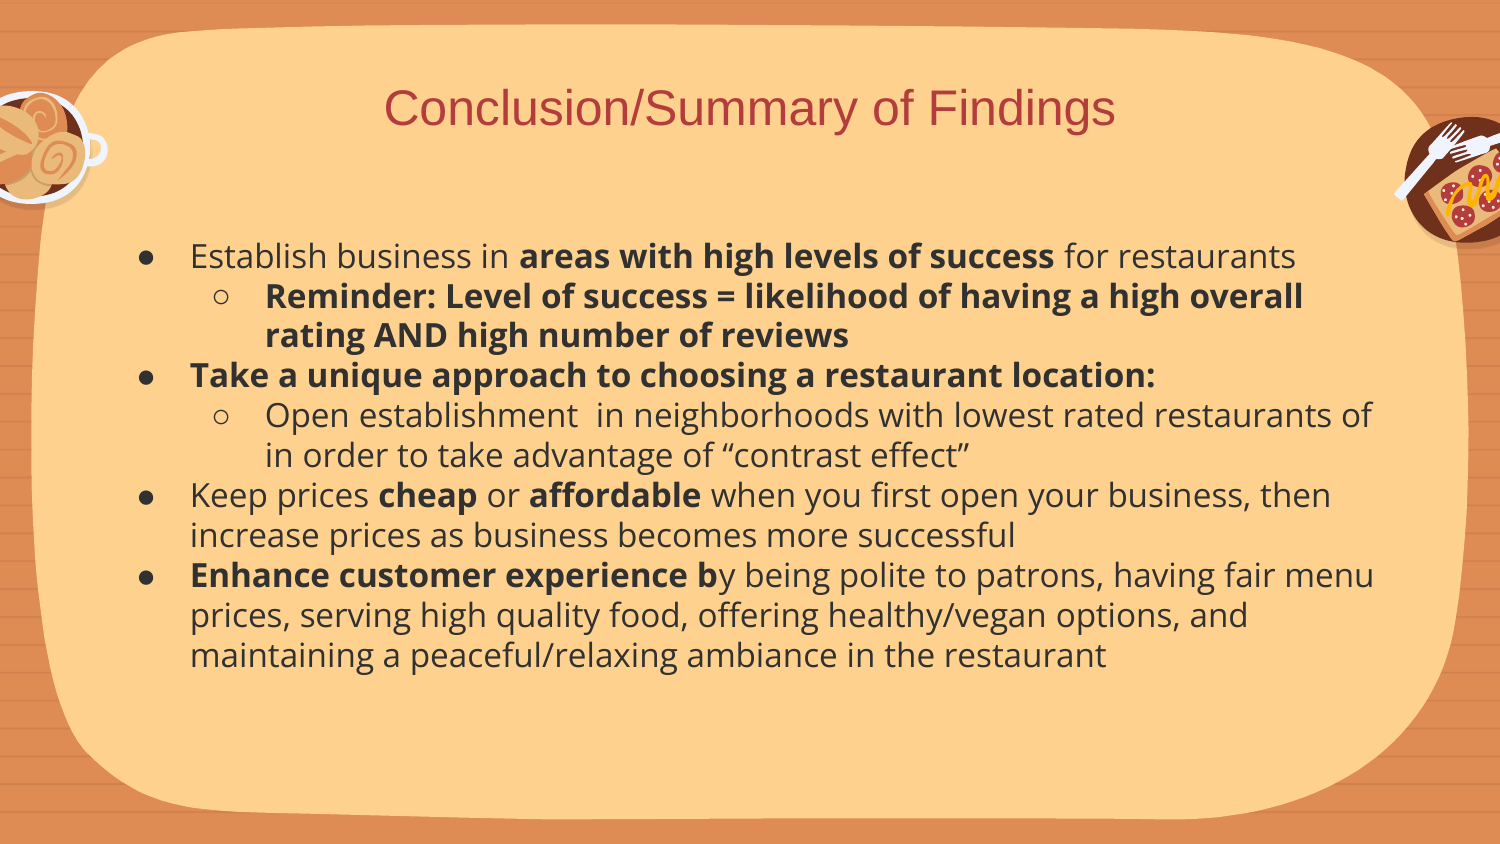

Conclusion/Summary of Findings

Establish business in areas with high levels of success for restaurants
Reminder: Level of success = likelihood of having a high overall rating AND high number of reviews
Take a unique approach to choosing a restaurant location:
Open establishment  in neighborhoods with lowest rated restaurants of in order to take advantage of “contrast effect”
Keep prices cheap or affordable when you first open your business, then increase prices as business becomes more successful
Enhance customer experience by being polite to patrons, having fair menu prices, serving high quality food, offering healthy/vegan options, and maintaining a peaceful/relaxing ambiance in the restaurant